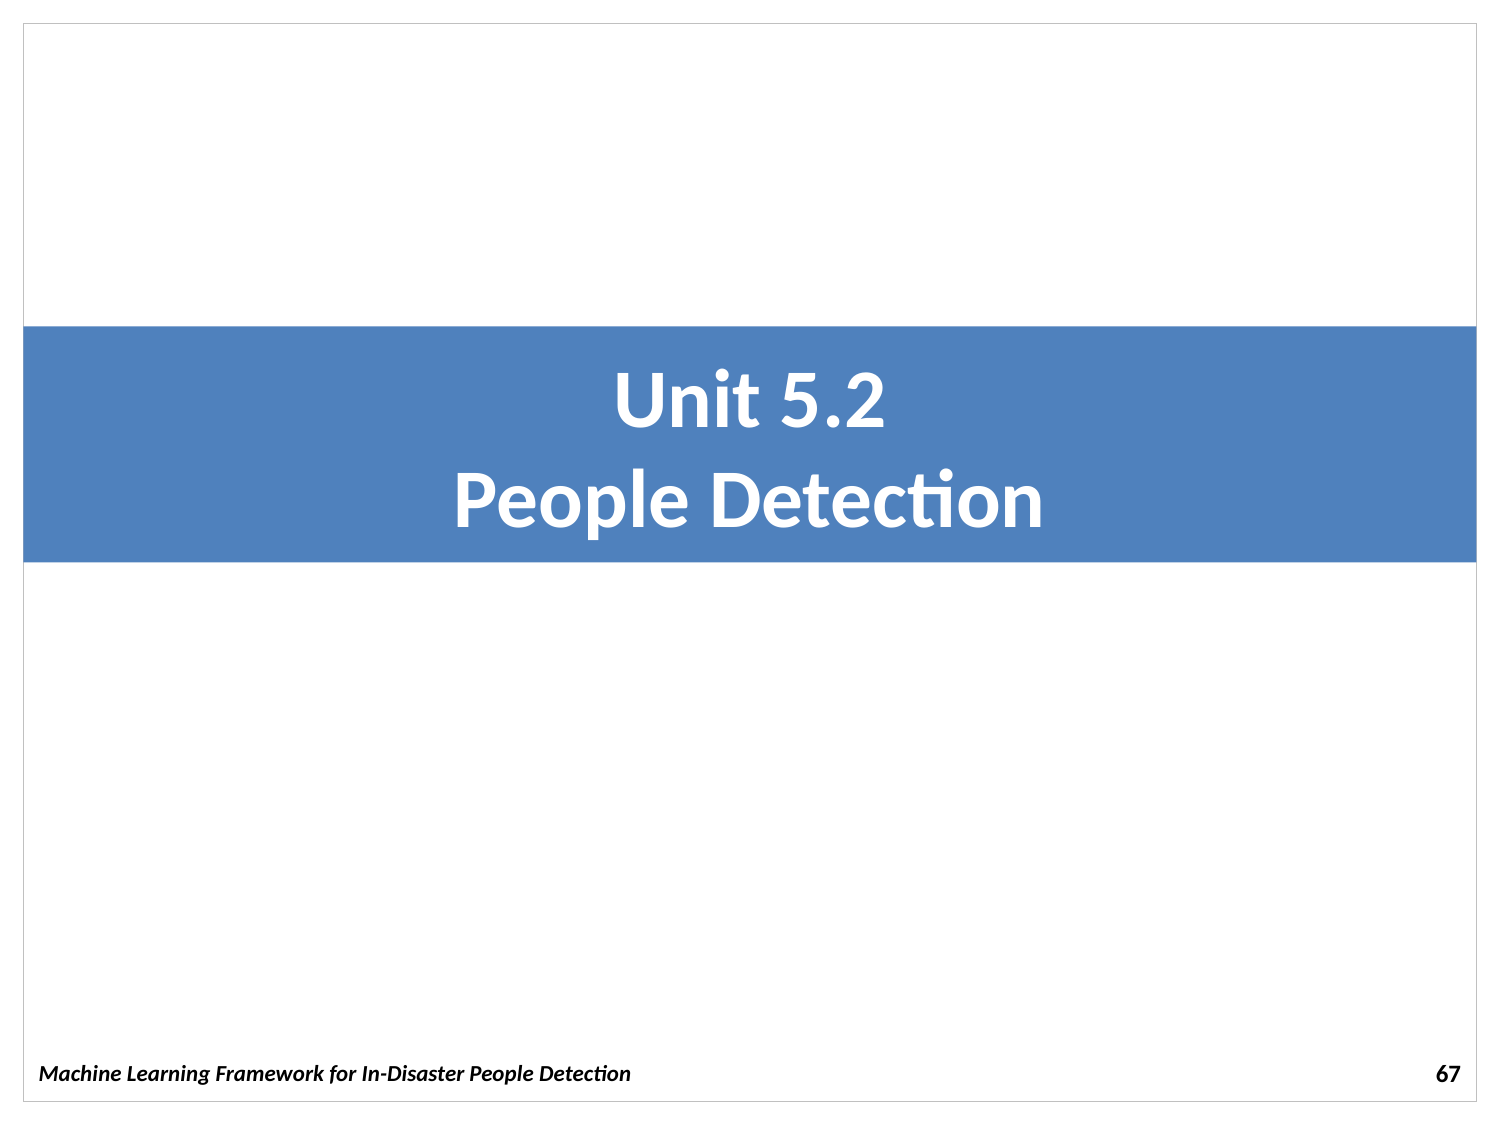

# Unit 5.2 People Detection

Machine Learning Framework for In-Disaster People Detection
67